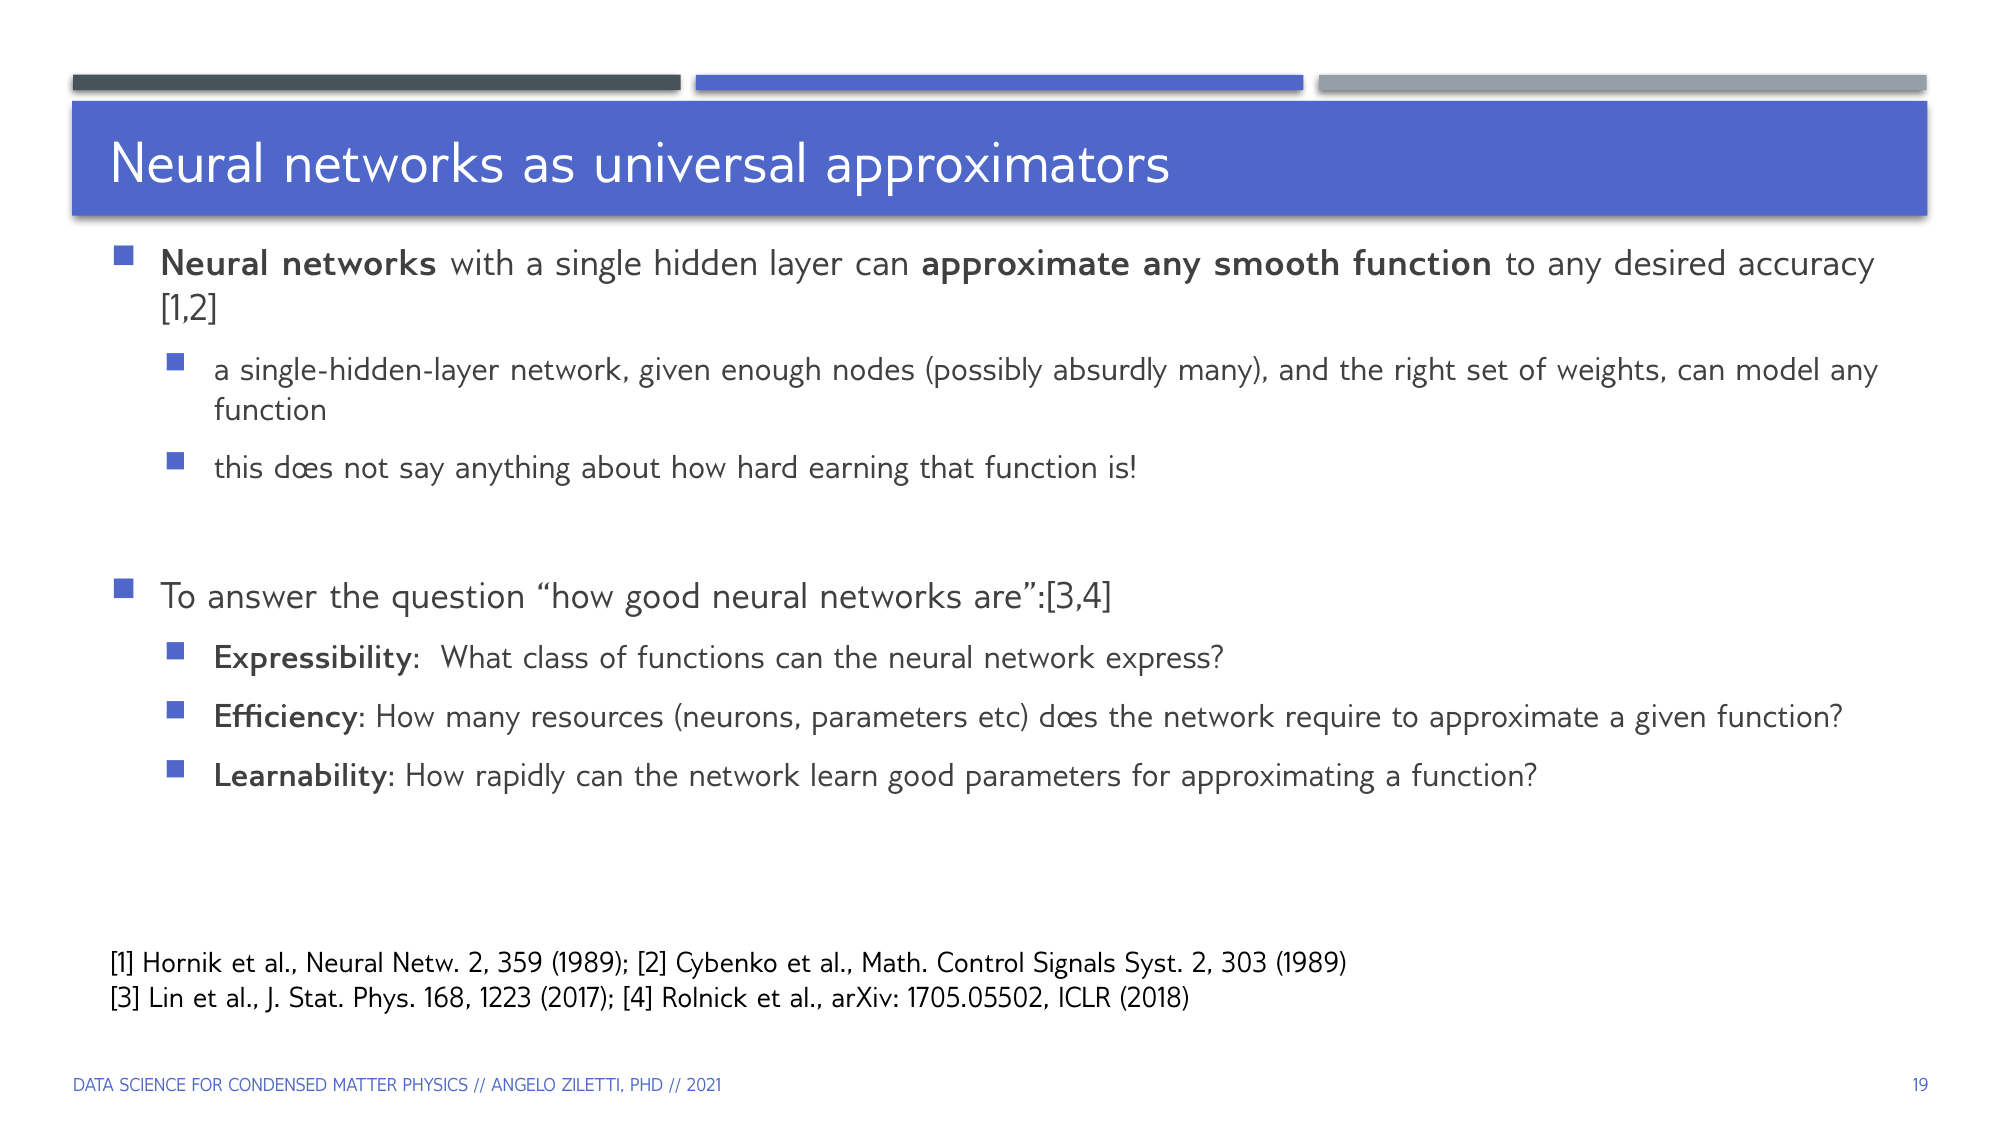

# Neural networks as universal approximators
Neural networks with a single hidden layer can approximate any smooth function to any desired accuracy [1,2]
a single-hidden-layer network, given enough nodes (possibly absurdly many), and the right set of weights, can model any function
this does not say anything about how hard earning that function is!

To answer the question “how good neural networks are”:[3,4]
Expressibility:  What class of functions can the neural network express?
Efficiency: How many resources (neurons, parameters etc) does the network require to approximate a given function?
Learnability: How rapidly can the network learn good parameters for approximating a function?

[1] Hornik et al., Neural Netw. 2, 359 (1989); [2] Cybenko et al., Math. Control Signals Syst. 2, 303 (1989)
[3] Lin et al., J. Stat. Phys. 168, 1223 (2017); [4] Rolnick et al., arXiv: 1705.05502, ICLR (2018)

Data Science for Condensed Matter Physics // Angelo Ziletti, PhD // 2021
19